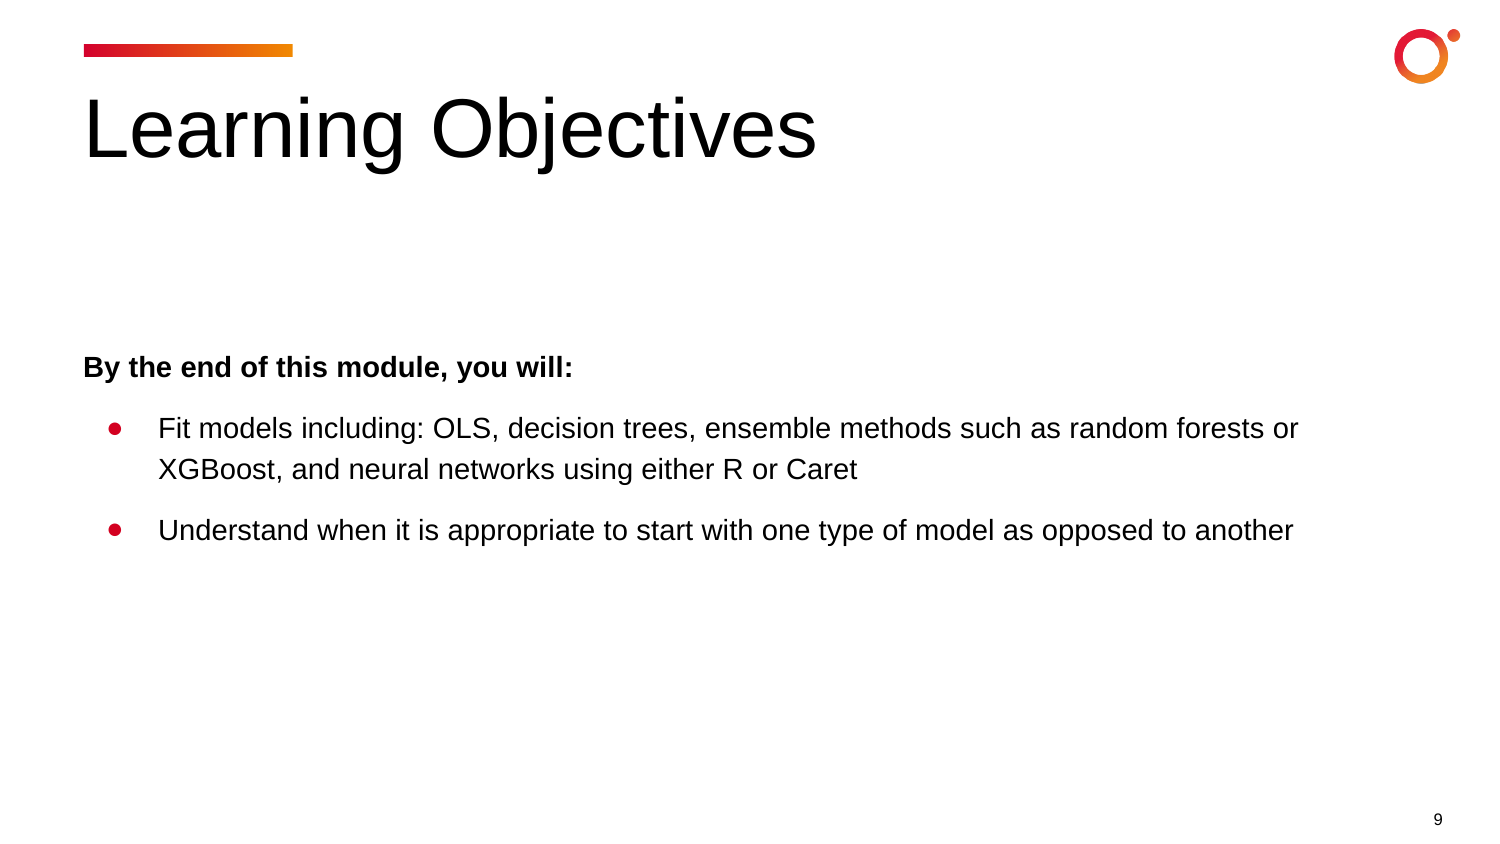

# Learning Objectives

By the end of this module, you will:
Fit models including: OLS, decision trees, ensemble methods such as random forests or XGBoost, and neural networks using either R or Caret
Understand when it is appropriate to start with one type of model as opposed to another

9